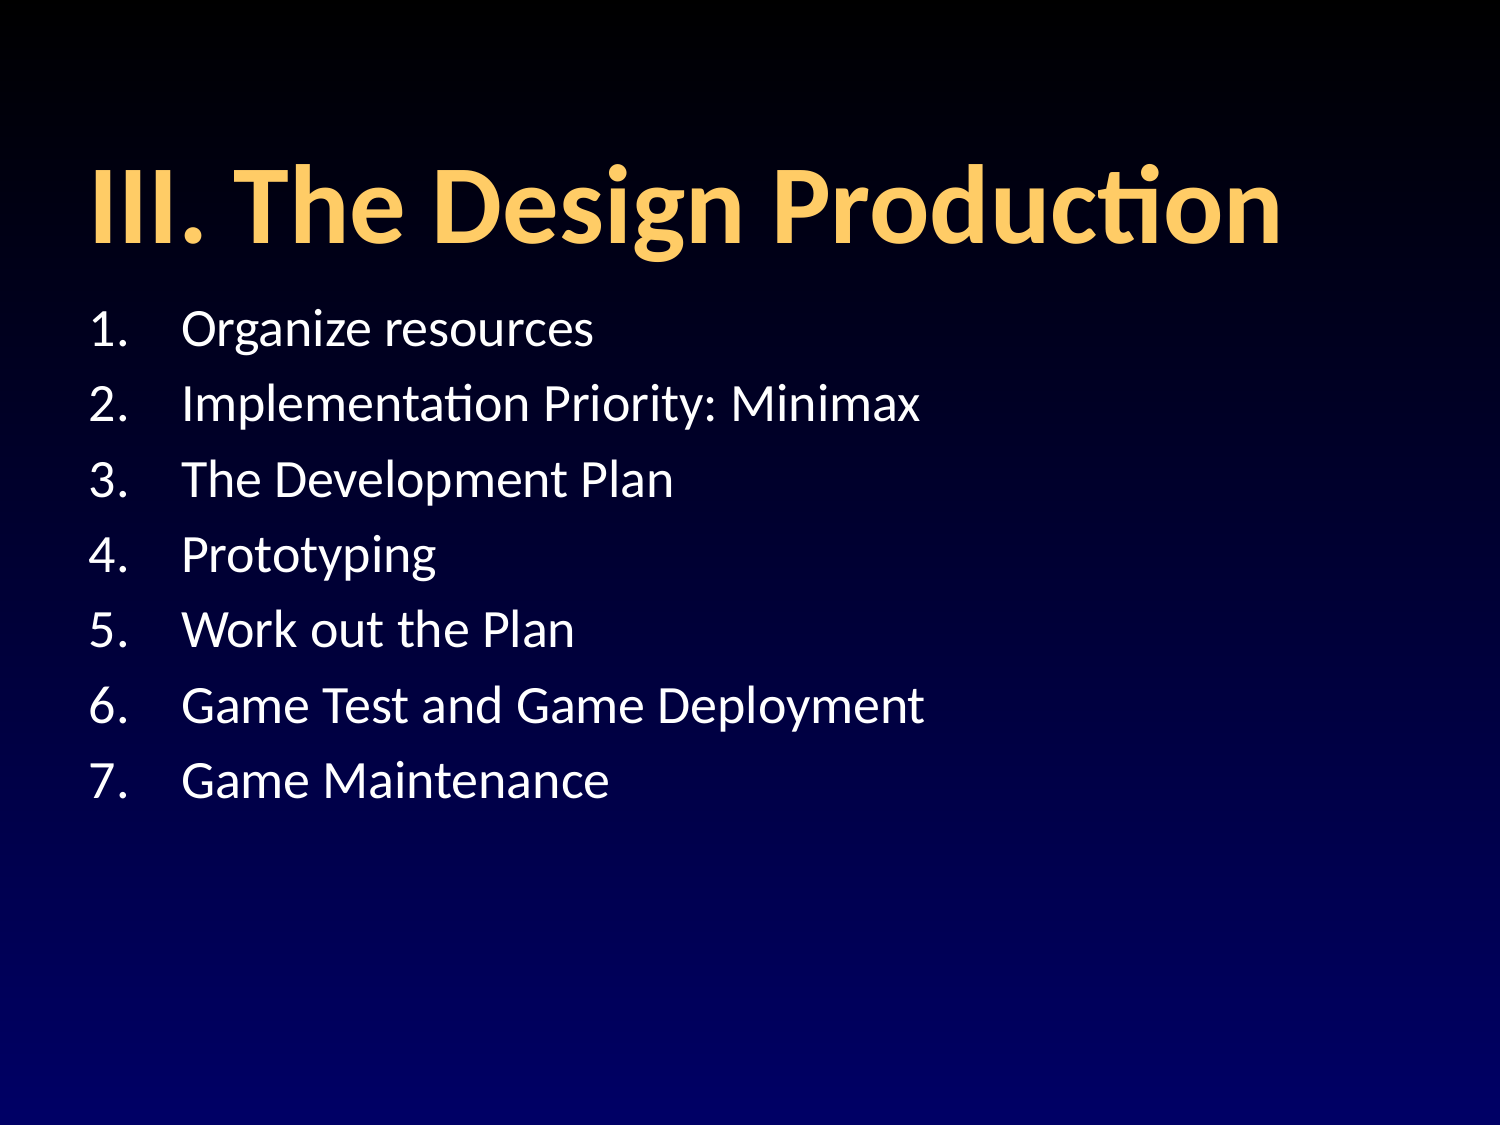

# III. The Design Production
Organize resources
Implementation Priority: Minimax
The Development Plan
Prototyping
Work out the Plan
Game Test and Game Deployment
Game Maintenance